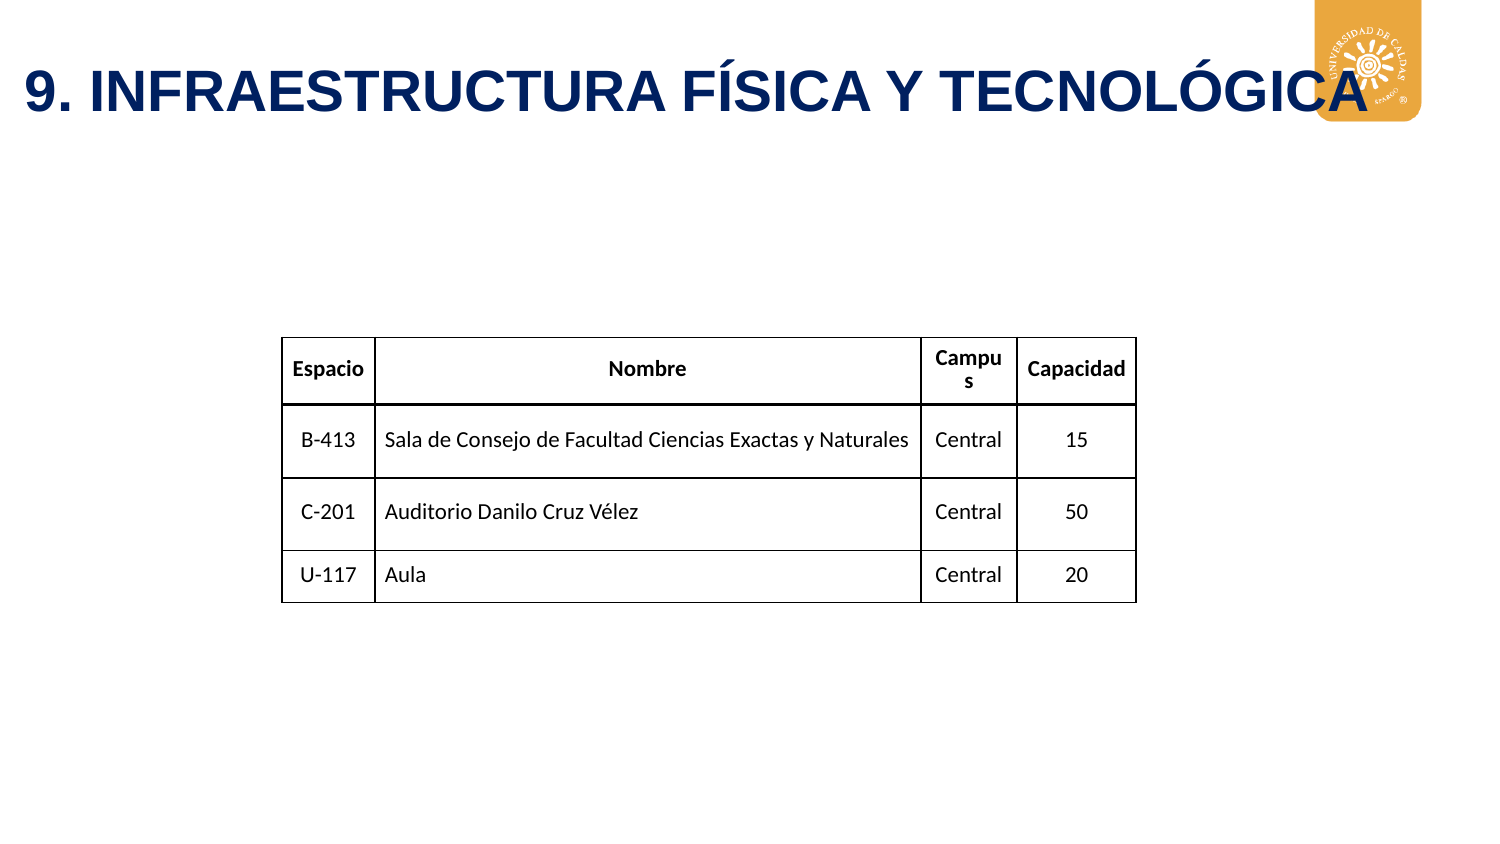

9. INFRAESTRUCTURA FÍSICA Y TECNOLÓGICA
| Espacio | Nombre | Campus | Capacidad |
| --- | --- | --- | --- |
| B-413 | Sala de Consejo de Facultad Ciencias Exactas y Naturales | Central | 15 |
| C-201 | Auditorio Danilo Cruz Vélez | Central | 50 |
| U-117 | Aula | Central | 20 |